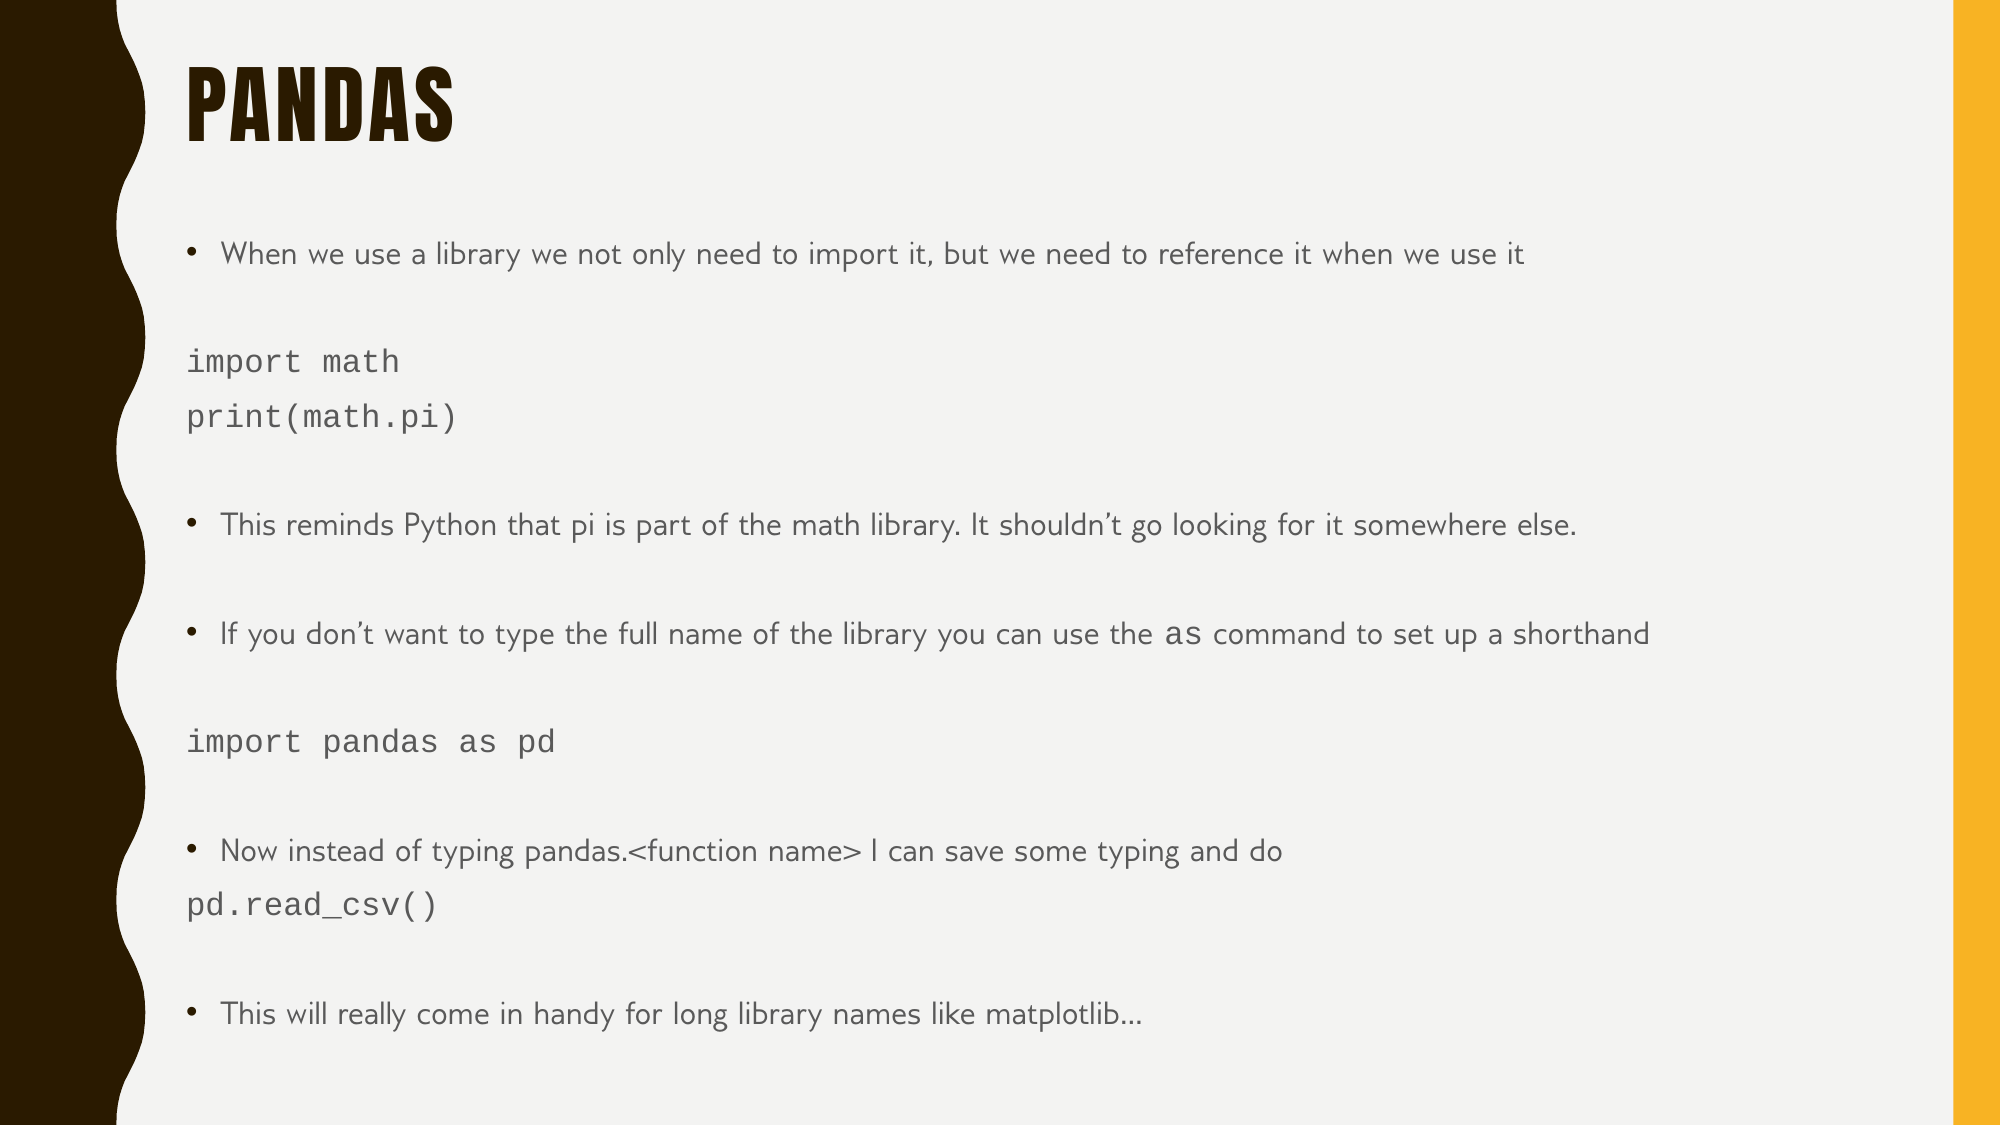

# Pandas
When we use a library we not only need to import it, but we need to reference it when we use it

import math
print(math.pi)

This reminds Python that pi is part of the math library. It shouldn’t go looking for it somewhere else.

If you don’t want to type the full name of the library you can use the as command to set up a shorthand

import pandas as pd

Now instead of typing pandas.<function name> I can save some typing and do
pd.read_csv()

This will really come in handy for long library names like matplotlib…